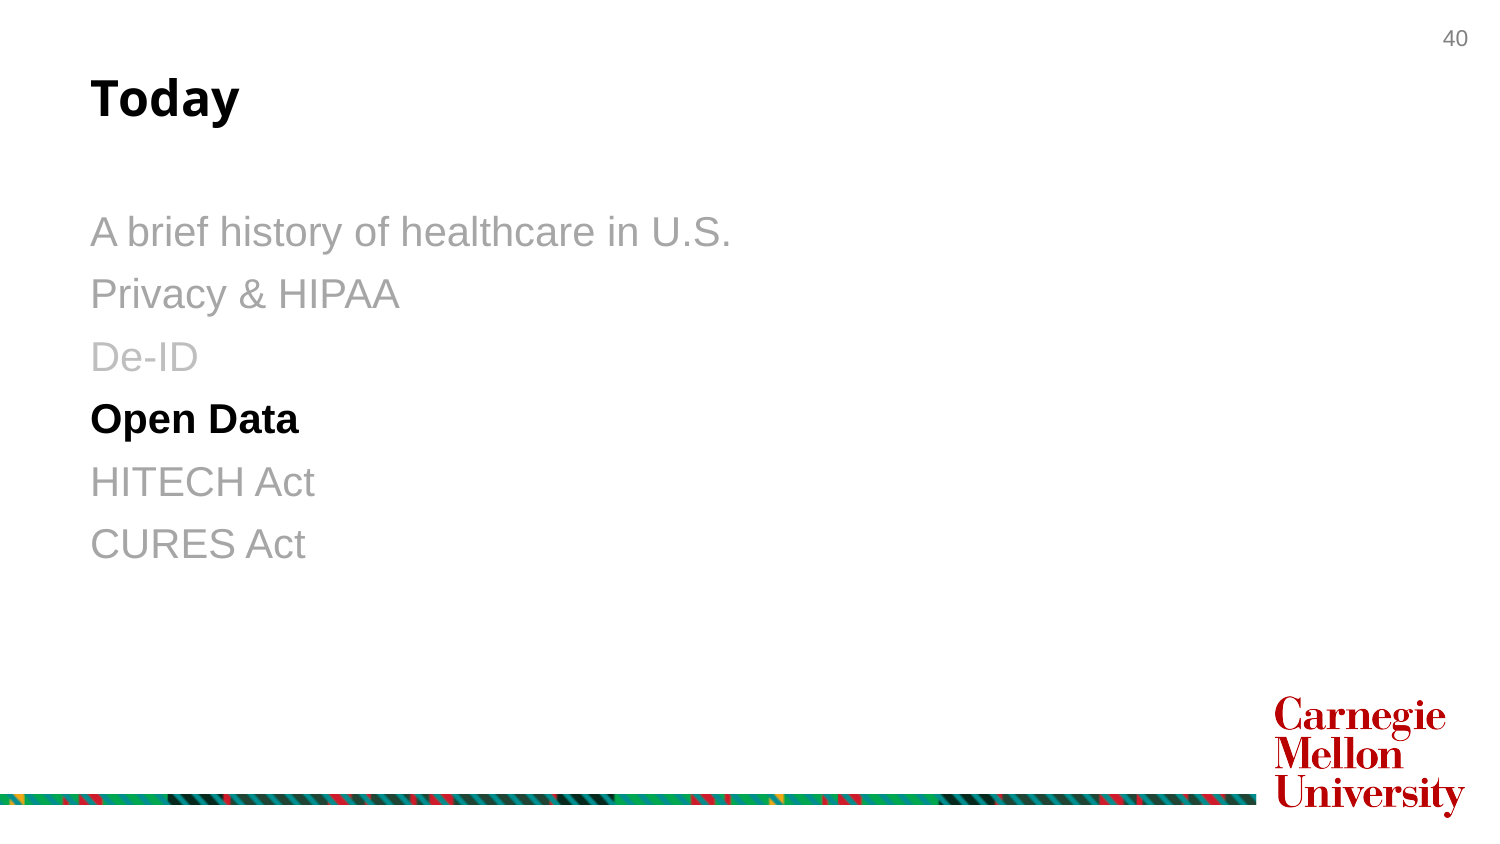

# Today
A brief history of healthcare in U.S.
Privacy & HIPAA
De-ID
Open Data
HITECH Act
CURES Act